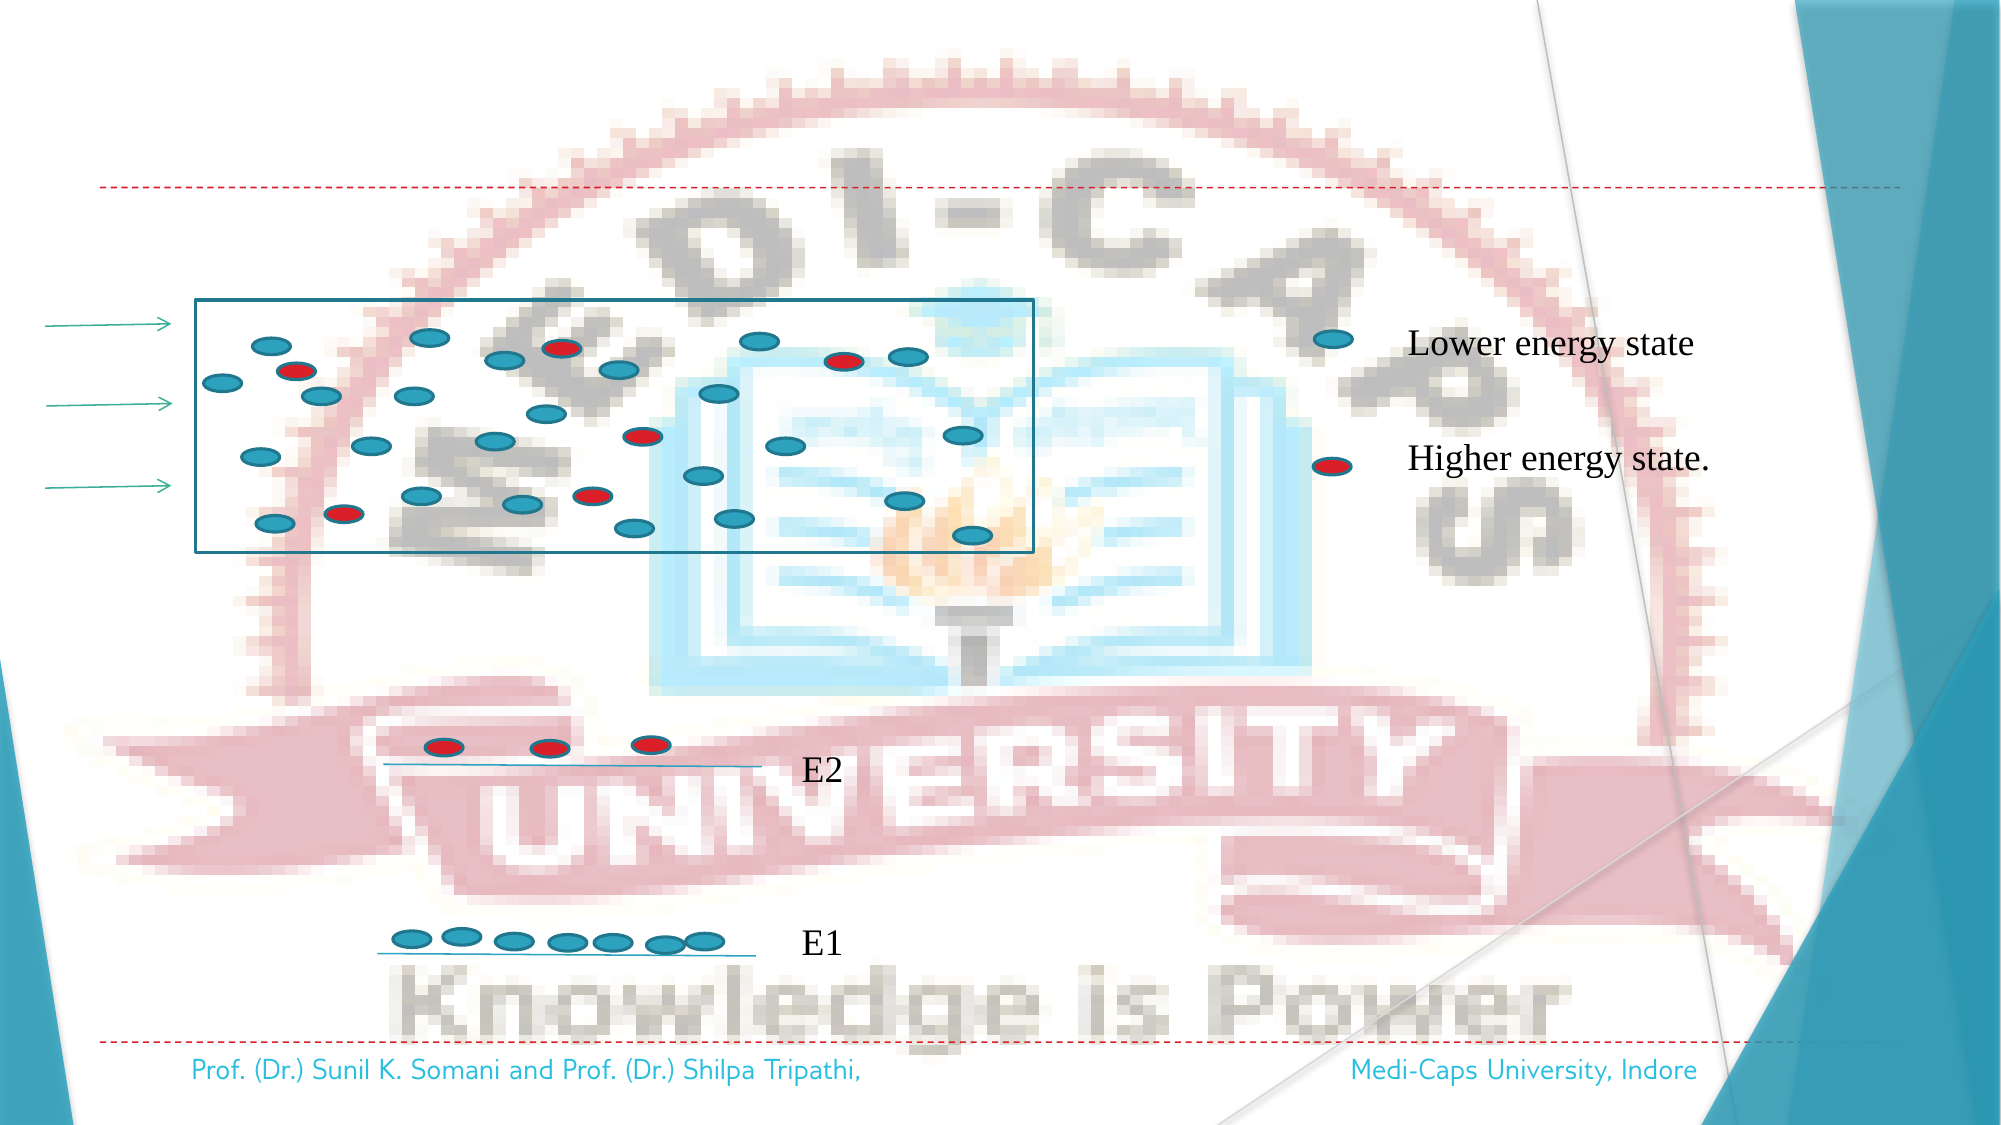

#

Lower energy state

Higher energy state.

E2

E1

Prof. (Dr.) Sunil K. Somani and Prof. (Dr.) Shilpa Tripathi,                                                        Medi-Caps University, Indore